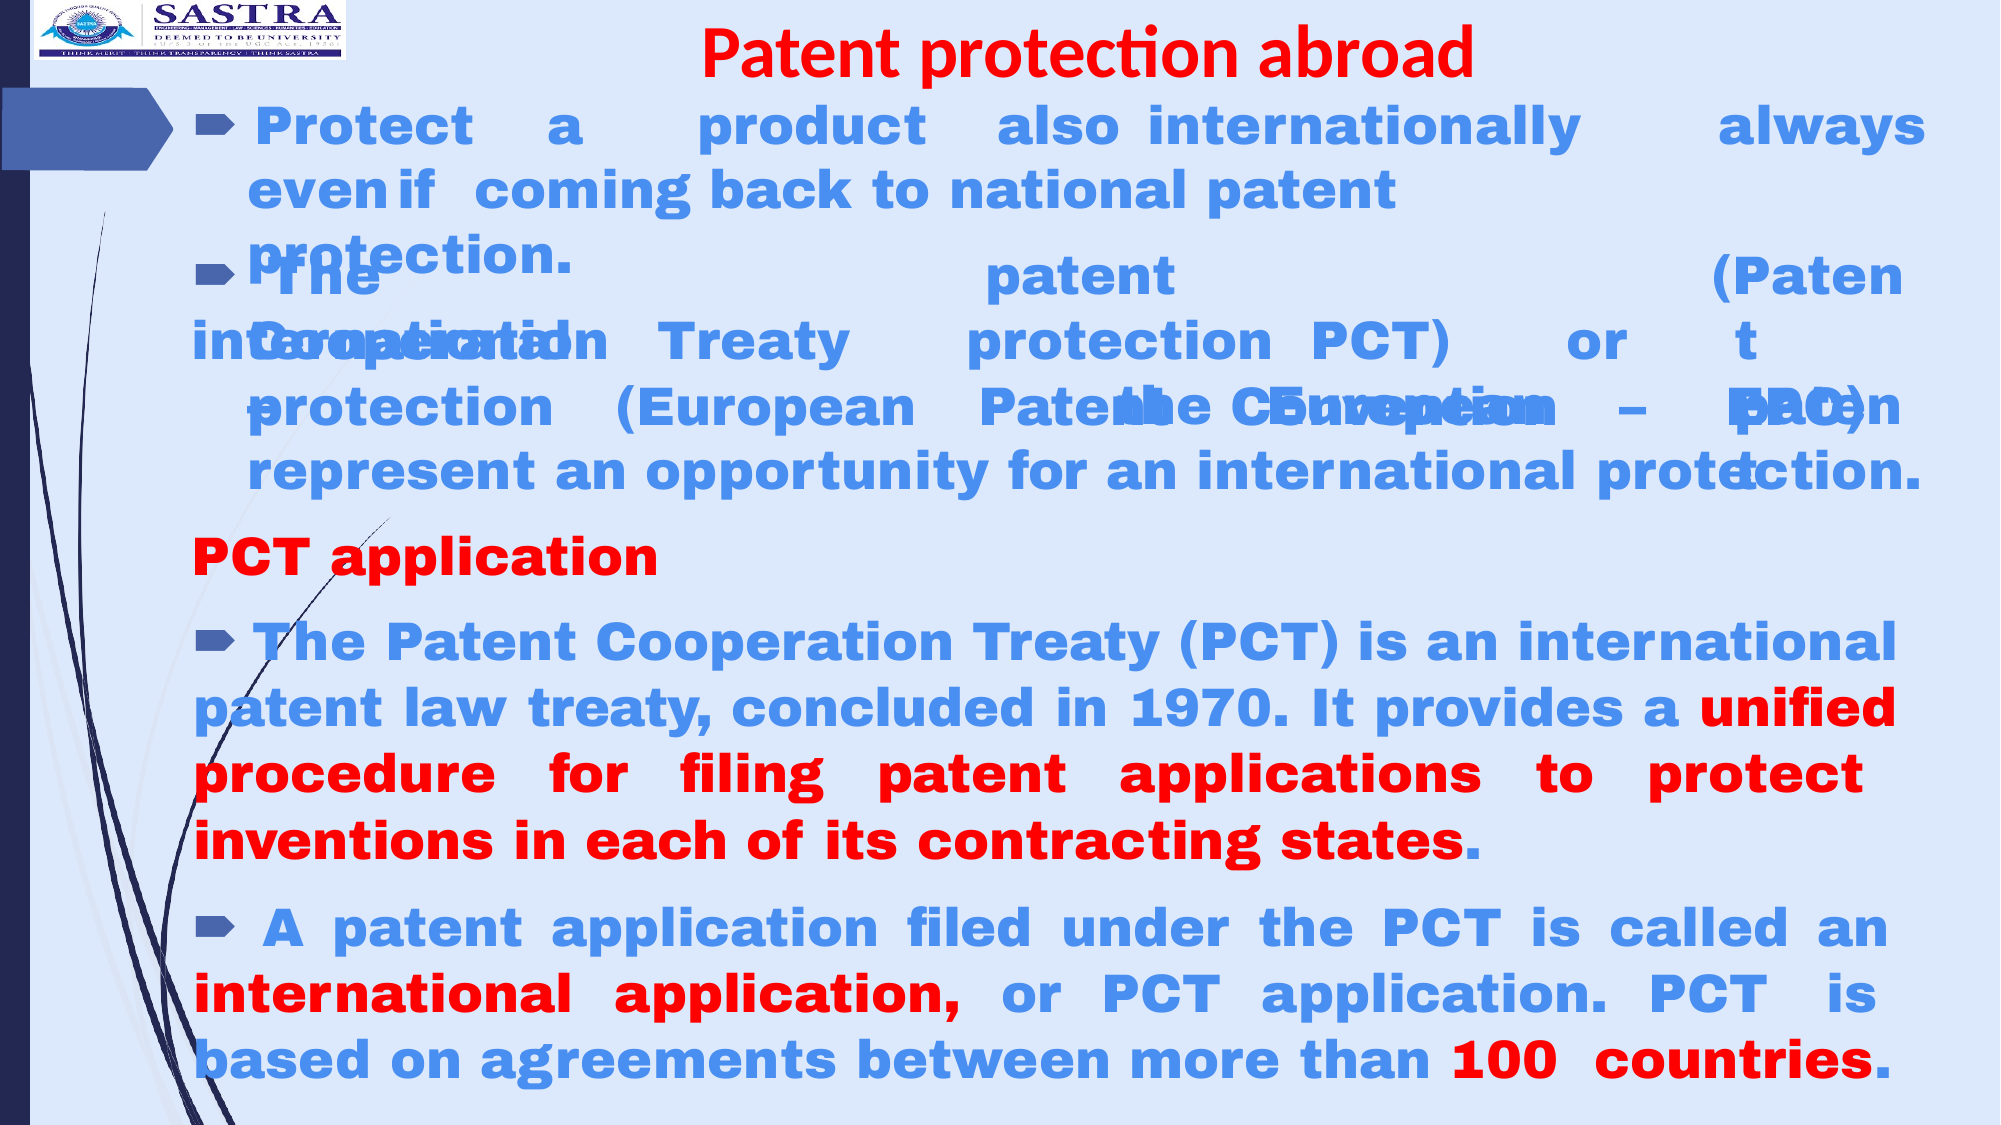

# Patent protection abroad
🠶 Protect	a	product	also	internationally	even	if  coming back to national patent protection.
always
🠶	The	international
patent		protection  PCT)	or	the	European
(Patent  patent
Cooperation	Treaty	–
protection (European Patent Convention – EPC)  represent an opportunity for an international protection.
PCT application
🠶 The Patent Cooperation Treaty (PCT) is an international  patent law treaty, concluded in 1970. It provides a unified  procedure for filing patent applications to protect  inventions in each of its contracting states.
🠶 A patent application filed under the PCT is called an  international application, or PCT application. PCT is  based on agreements between more than 100 countries.